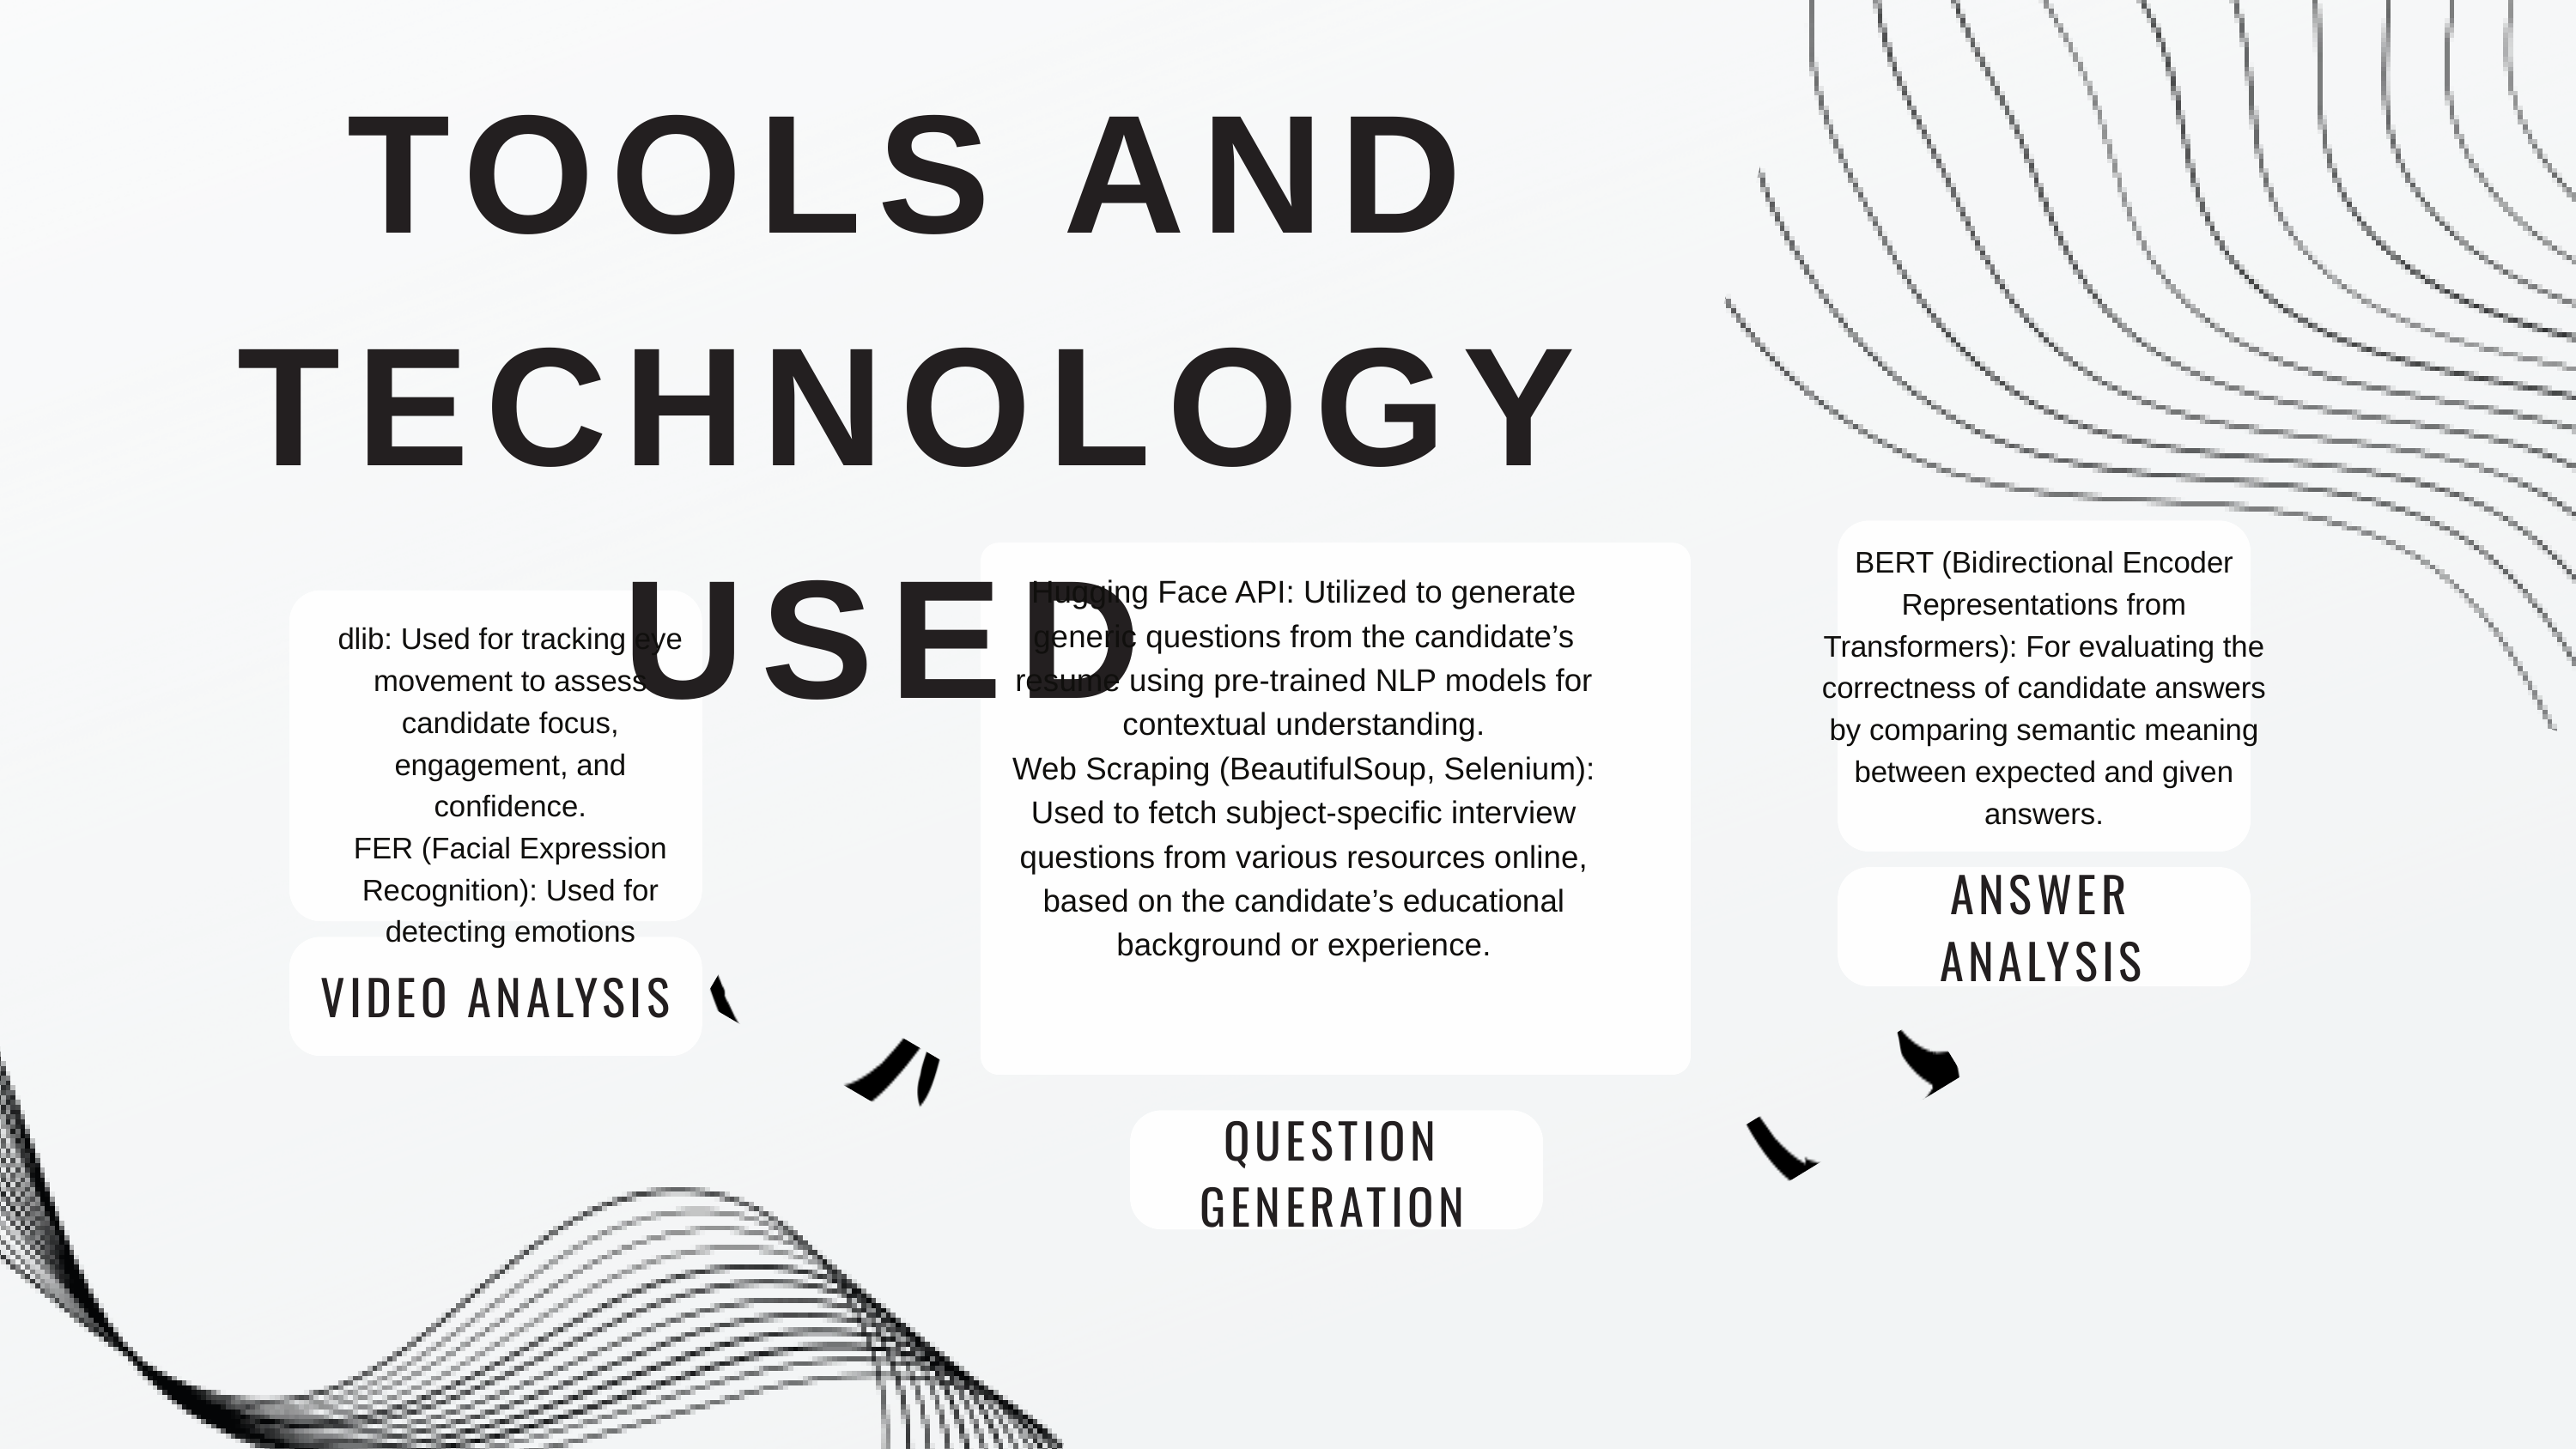

TOOLS AND TECHNOLOGY USED

BERT (Bidirectional Encoder Representations from Transformers): For evaluating the correctness of candidate answers by comparing semantic meaning between expected and given answers.

Hugging Face API: Utilized to generate generic questions from the candidate’s resume using pre-trained NLP models for contextual understanding.
Web Scraping (BeautifulSoup, Selenium): Used to fetch subject-specific interview questions from various resources online, based on the candidate’s educational background or experience.

dlib: Used for tracking eye movement to assess candidate focus, engagement, and confidence.
FER (Facial Expression Recognition): Used for detecting emotions
ANSWER ANALYSIS

VIDEO ANALYSIS

QUESTION GENERATION